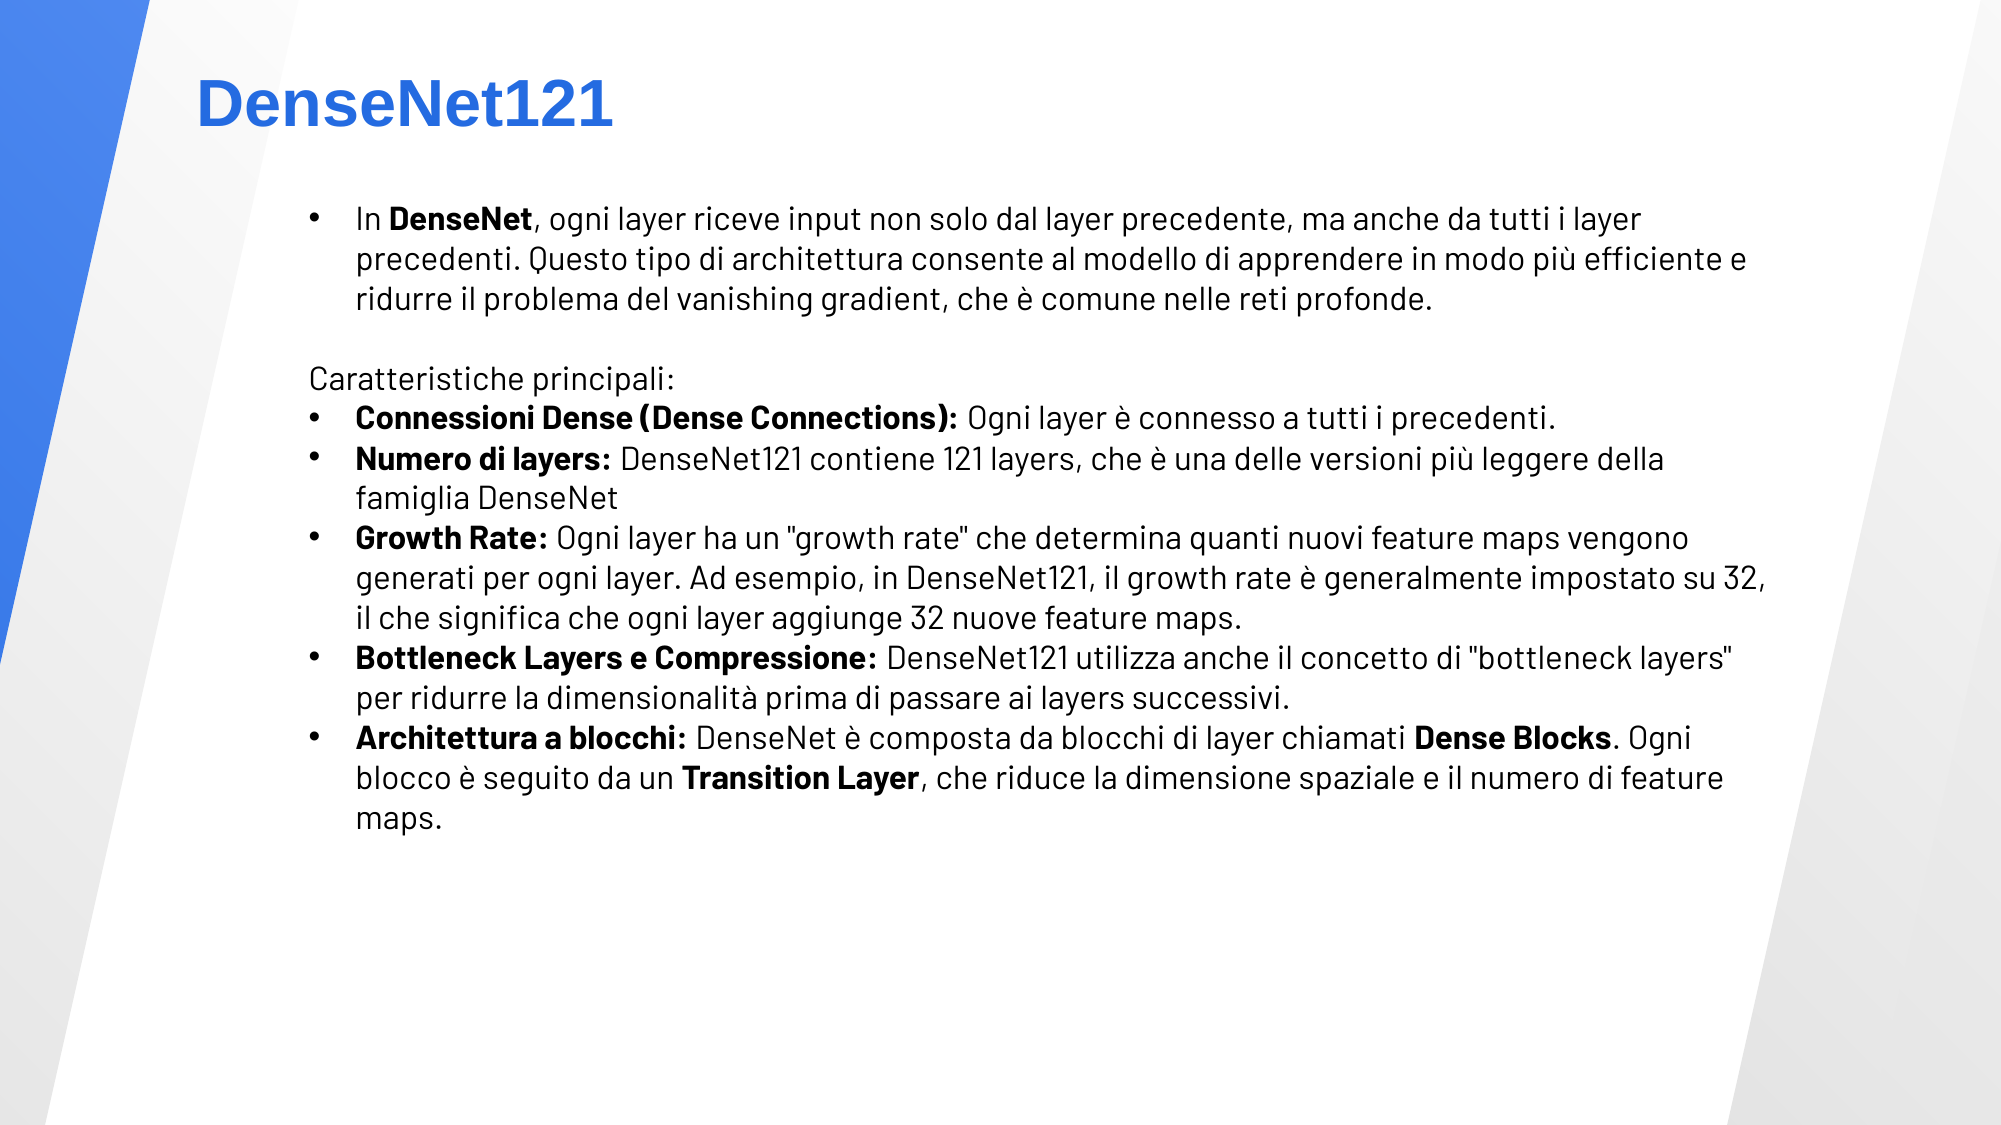

DenseNet121
In DenseNet, ogni layer riceve input non solo dal layer precedente, ma anche da tutti i layer precedenti. Questo tipo di architettura consente al modello di apprendere in modo più efficiente e ridurre il problema del vanishing gradient, che è comune nelle reti profonde.

Caratteristiche principali:
Connessioni Dense (Dense Connections): Ogni layer è connesso a tutti i precedenti.
Numero di layers: DenseNet121 contiene 121 layers, che è una delle versioni più leggere della famiglia DenseNet
Growth Rate: Ogni layer ha un "growth rate" che determina quanti nuovi feature maps vengono generati per ogni layer. Ad esempio, in DenseNet121, il growth rate è generalmente impostato su 32, il che significa che ogni layer aggiunge 32 nuove feature maps.
Bottleneck Layers e Compressione: DenseNet121 utilizza anche il concetto di "bottleneck layers" per ridurre la dimensionalità prima di passare ai layers successivi.
Architettura a blocchi: DenseNet è composta da blocchi di layer chiamati Dense Blocks. Ogni blocco è seguito da un Transition Layer, che riduce la dimensione spaziale e il numero di feature maps.